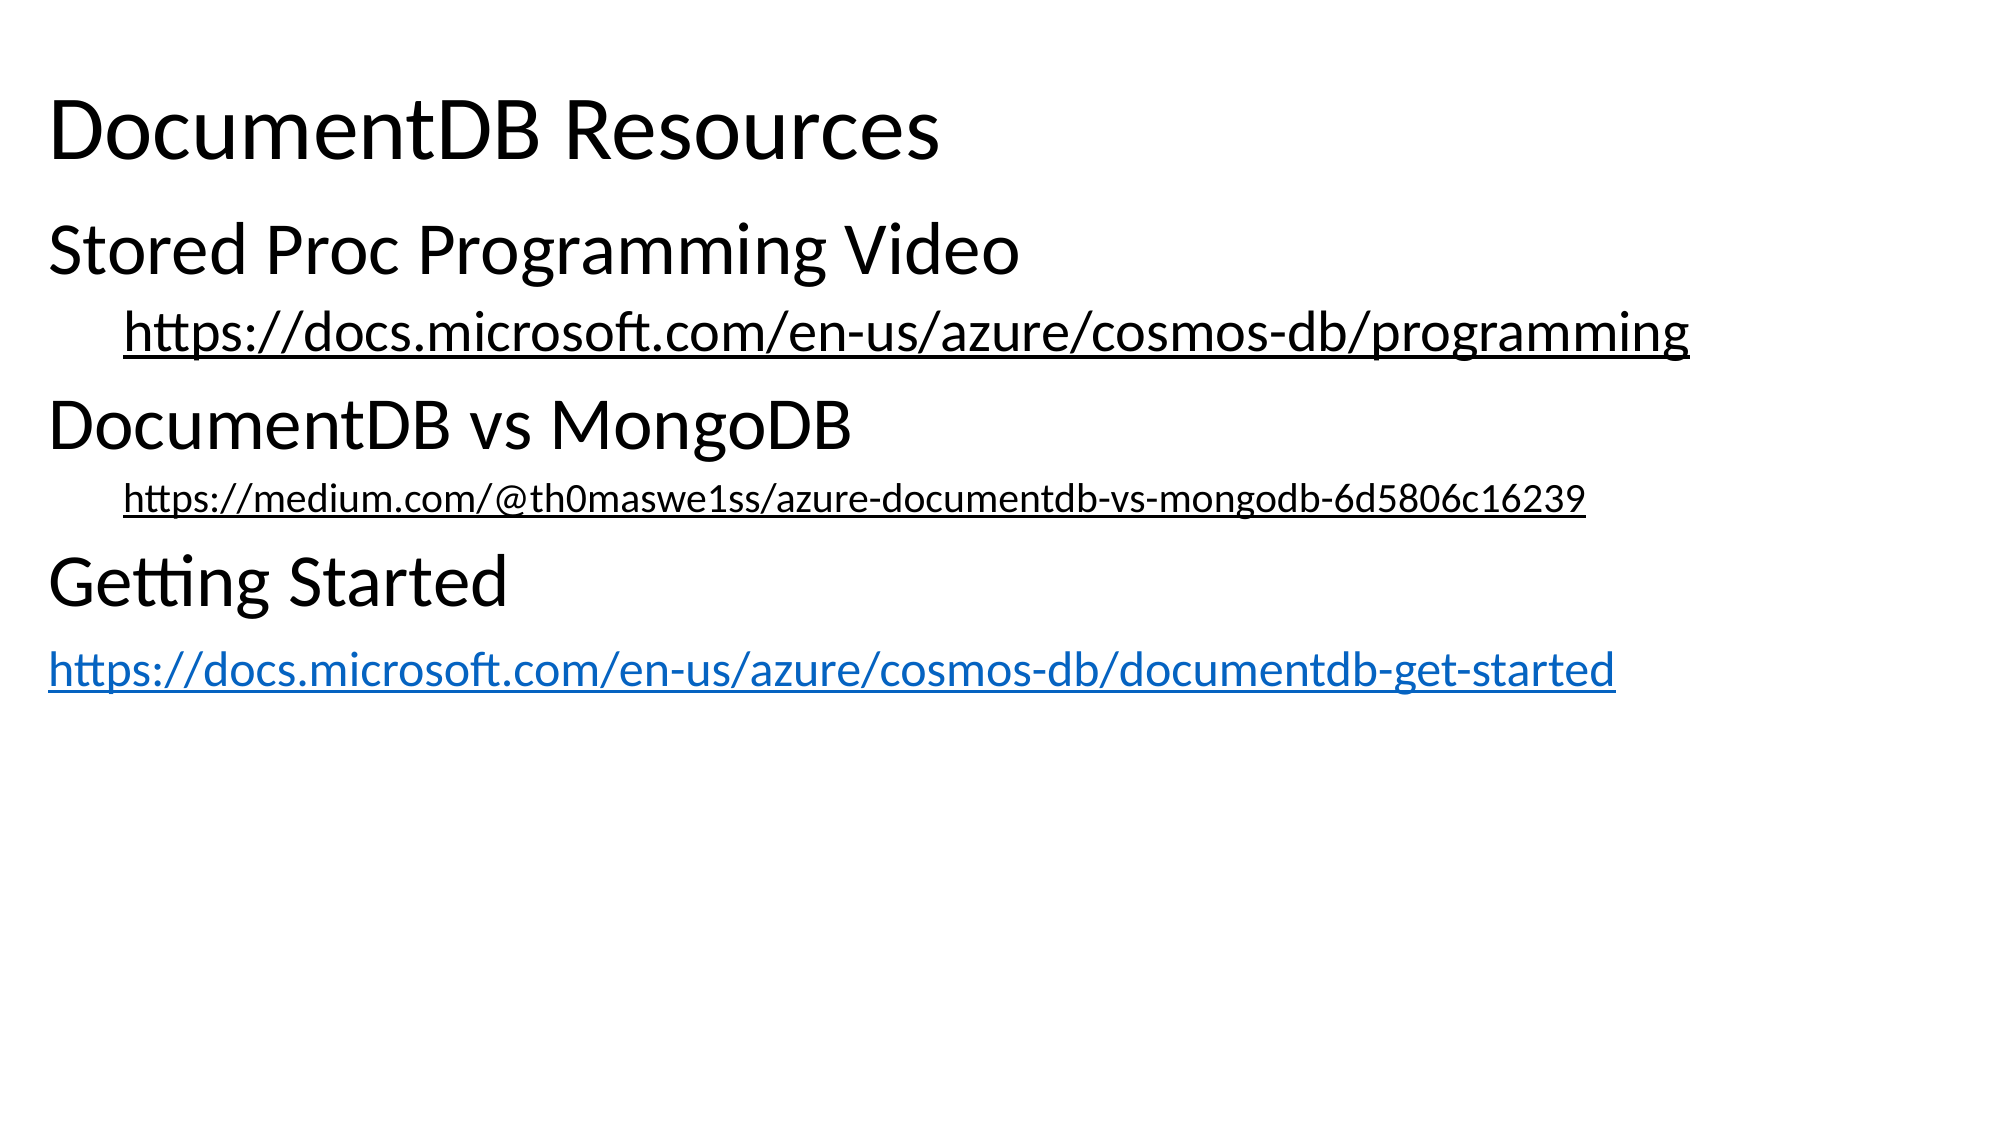

# DocumentDB Resources
Stored Proc Programming Video
https://docs.microsoft.com/en-us/azure/cosmos-db/programming
DocumentDB vs MongoDB
https://medium.com/@th0maswe1ss/azure-documentdb-vs-mongodb-6d5806c16239
Getting Started
https://docs.microsoft.com/en-us/azure/cosmos-db/documentdb-get-started